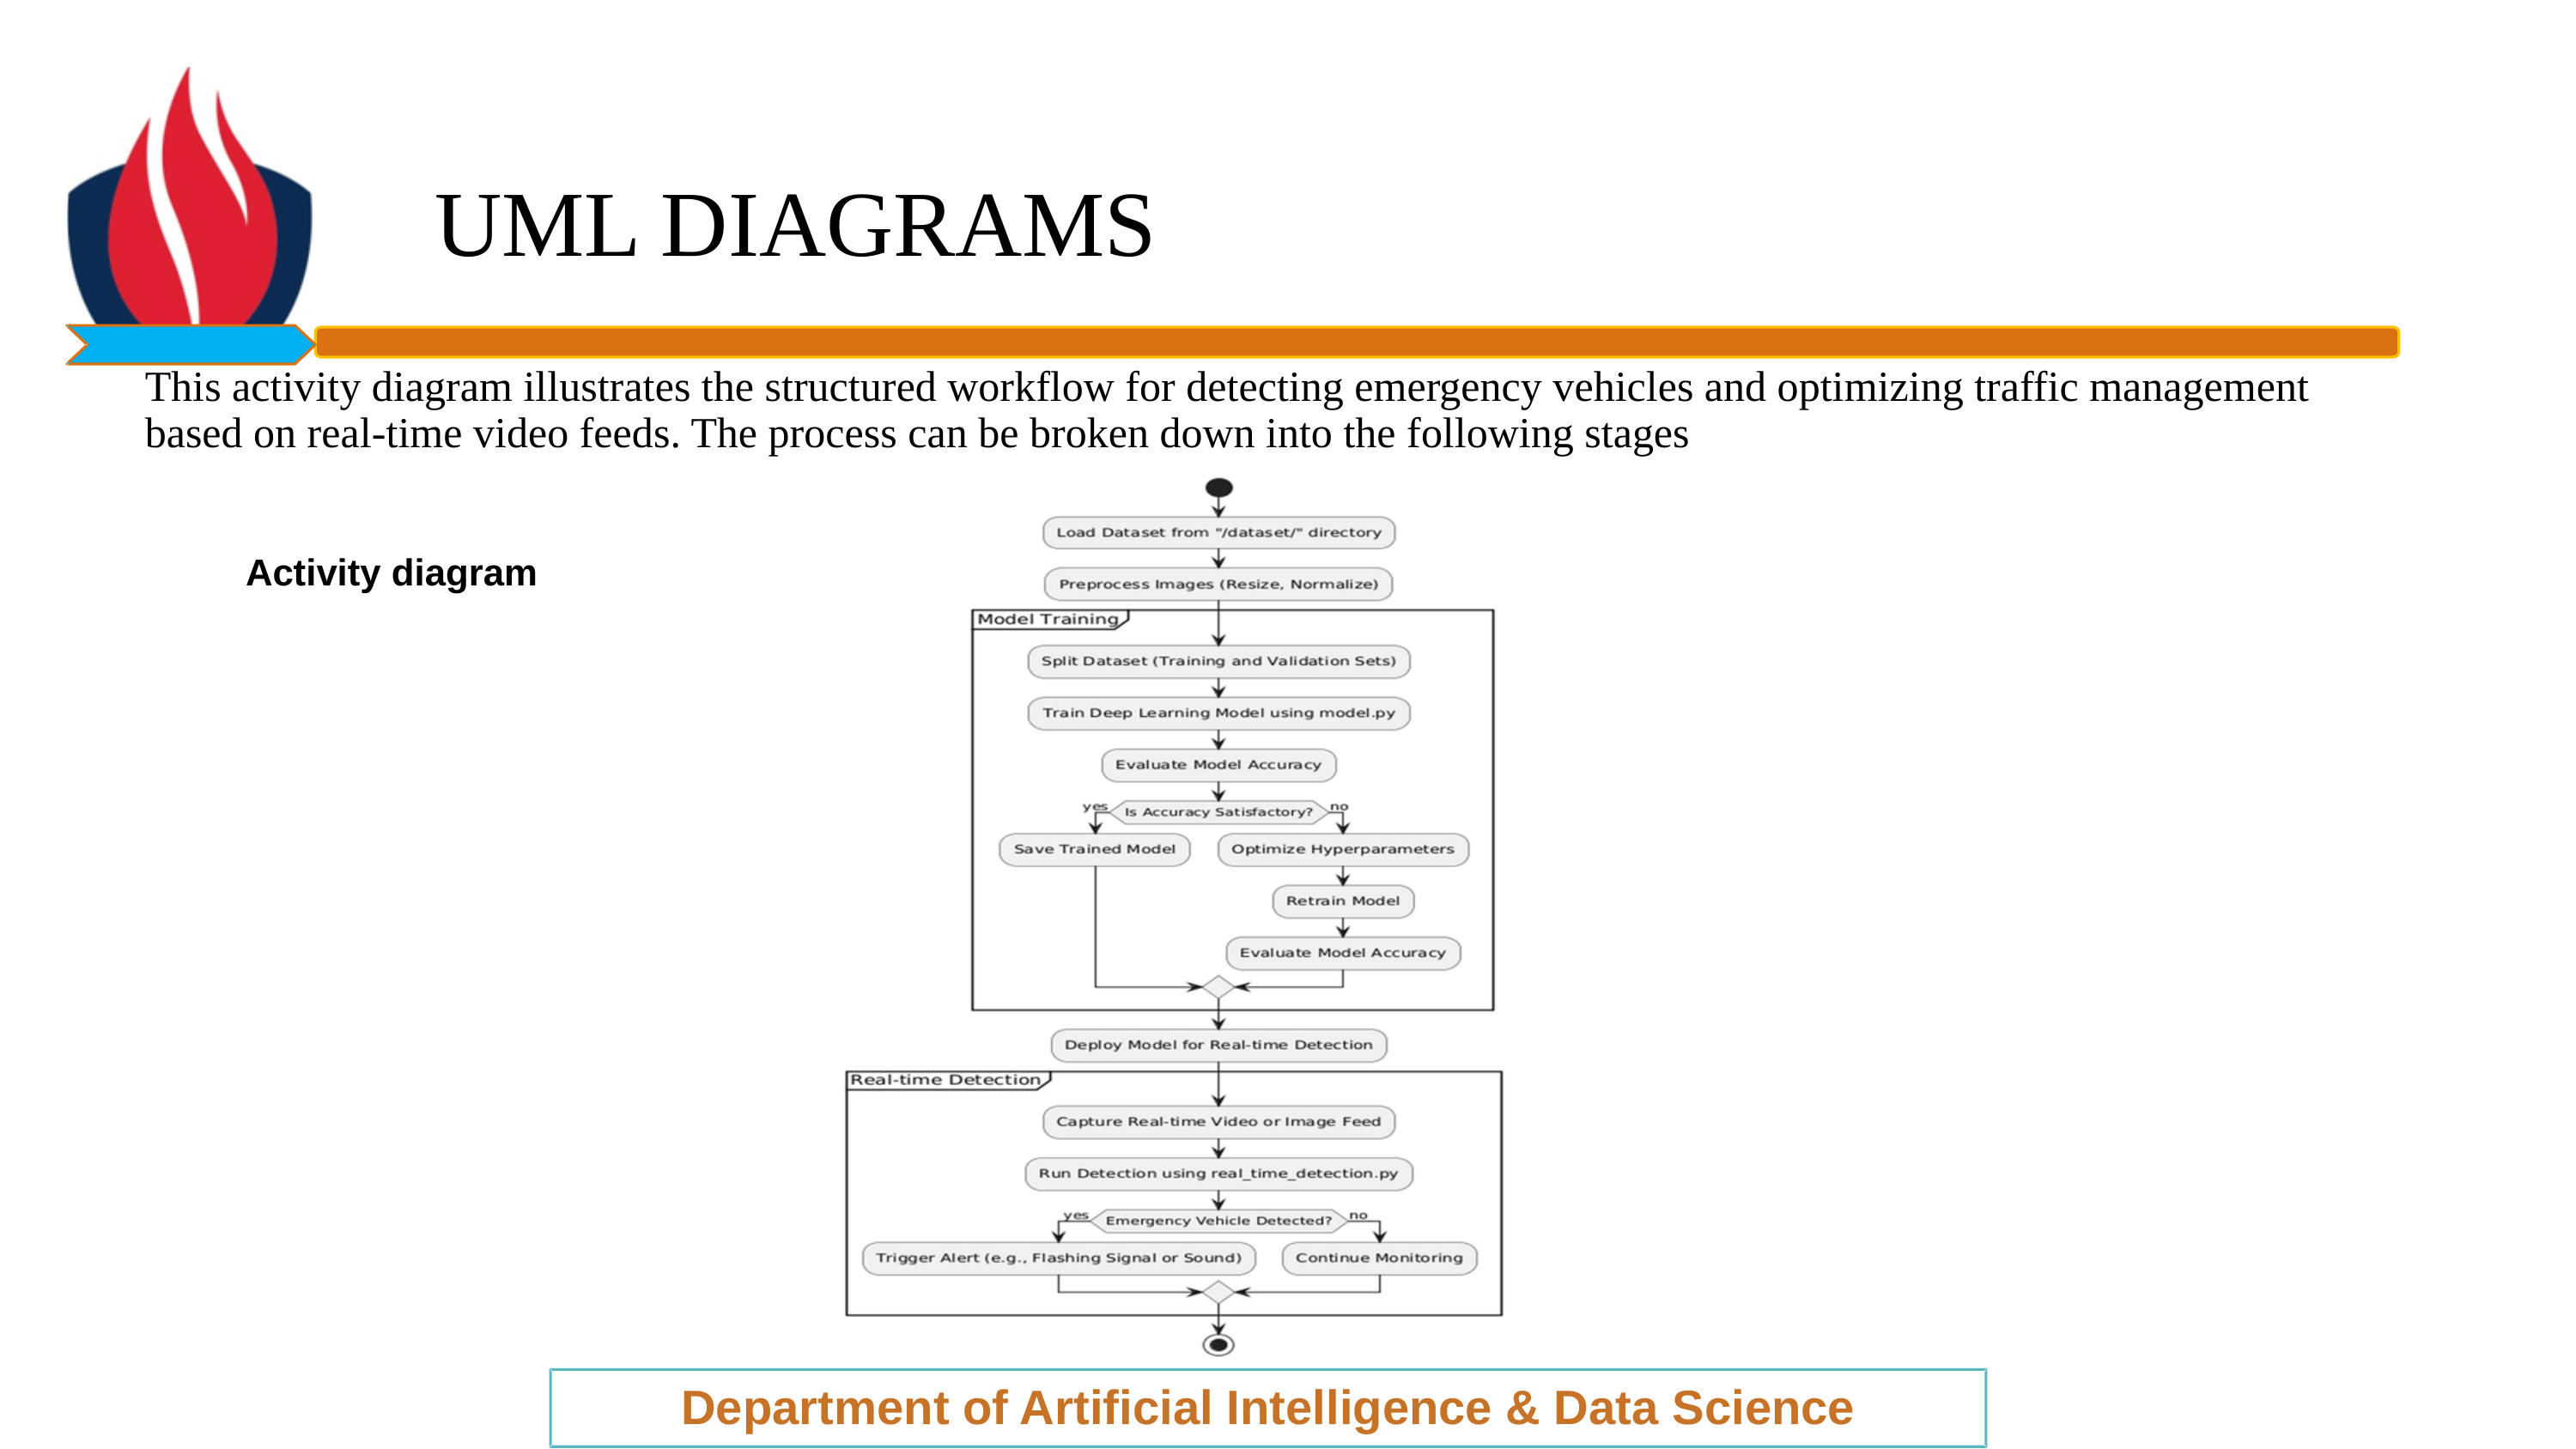

UML DIAGRAMS

This activity diagram illustrates the structured workflow for detecting emergency vehicles and optimizing traffic management based on real-time video feeds. The process can be broken down into the following stages

Activity diagram

Department of Artificial Intelligence & Data Science